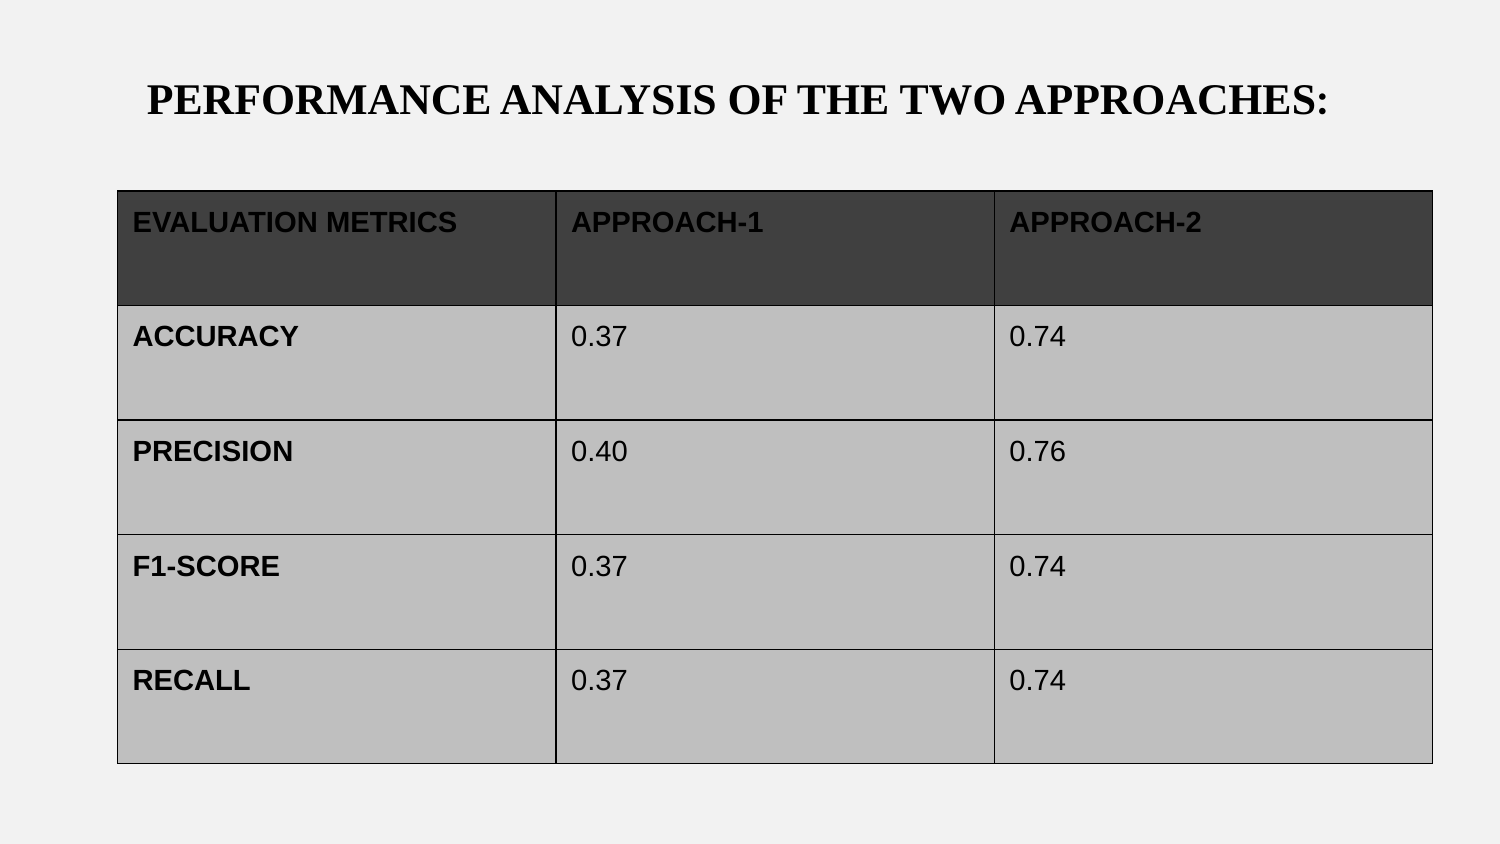

PERFORMANCE ANALYSIS OF THE TWO APPROACHES:
| EVALUATION METRICS | APPROACH-1 | APPROACH-2 |
| --- | --- | --- |
| ACCURACY | 0.37 | 0.74 |
| PRECISION | 0.40 | 0.76 |
| F1-SCORE | 0.37 | 0.74 |
| RECALL | 0.37 | 0.74 |